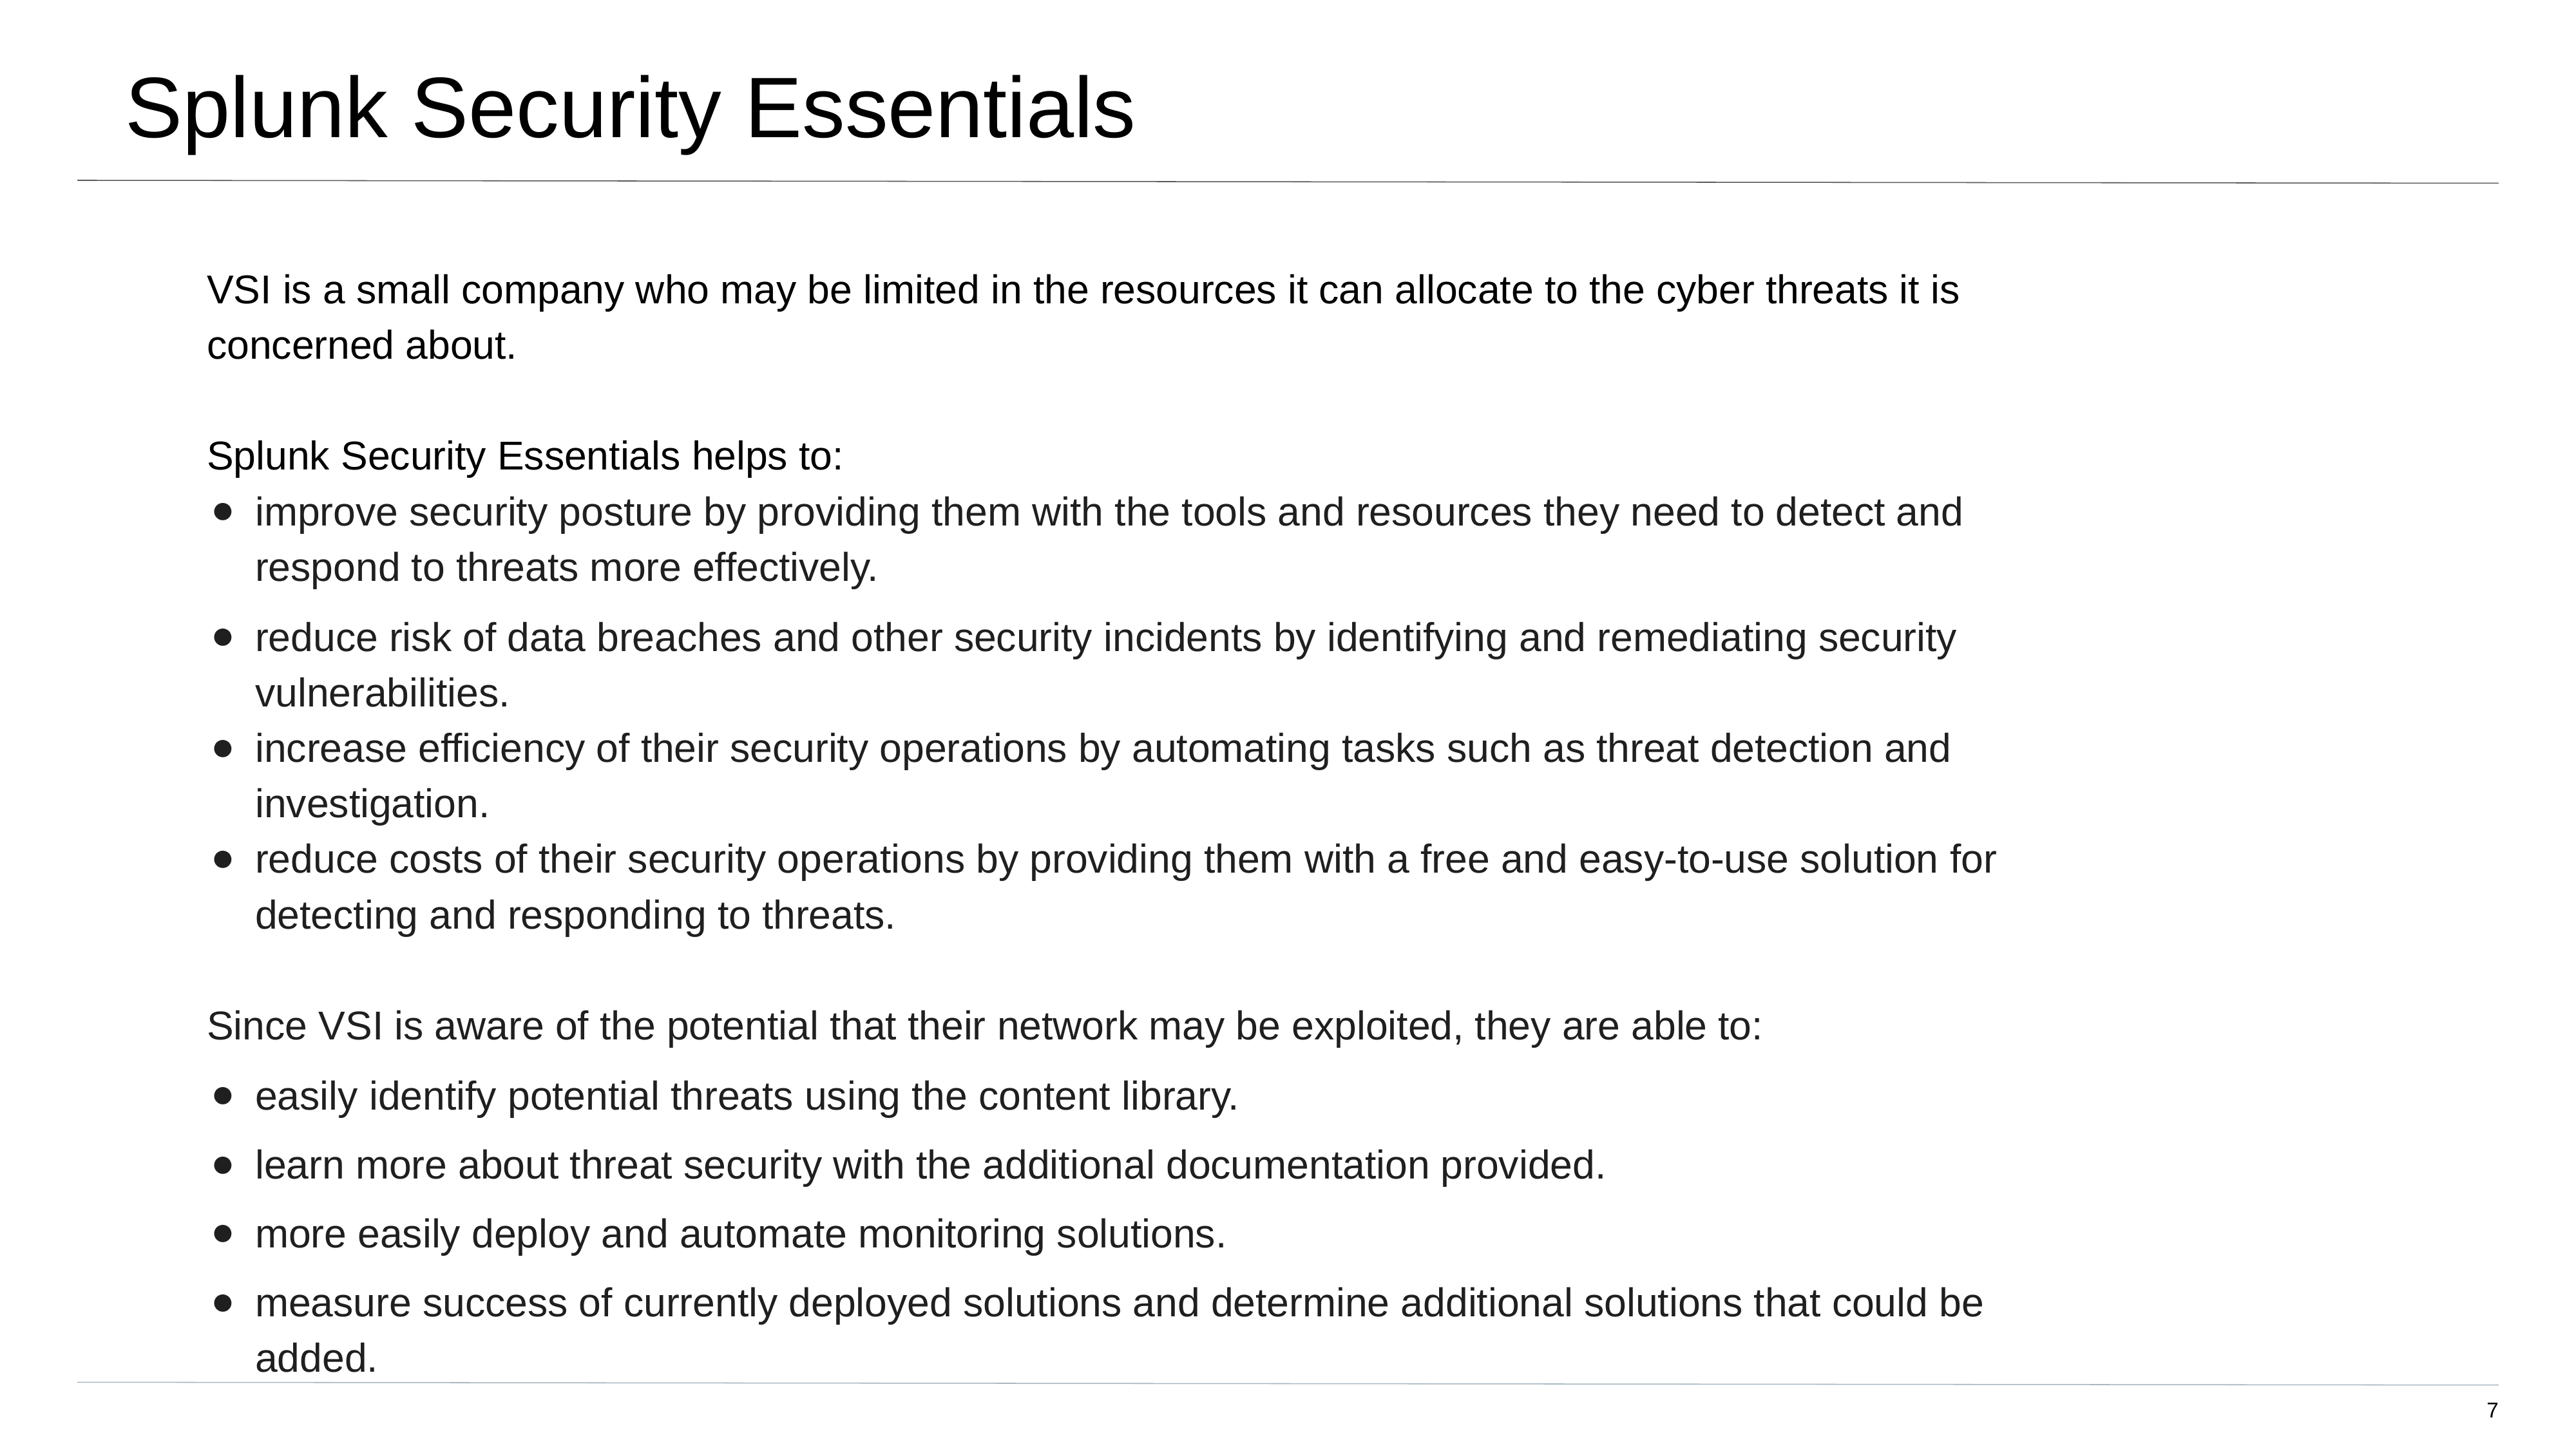

# Splunk Security Essentials
VSI is a small company who may be limited in the resources it can allocate to the cyber threats it is concerned about.

Splunk Security Essentials helps to:
improve security posture by providing them with the tools and resources they need to detect and respond to threats more effectively.
reduce risk of data breaches and other security incidents by identifying and remediating security vulnerabilities.
increase efficiency of their security operations by automating tasks such as threat detection and investigation.
reduce costs of their security operations by providing them with a free and easy-to-use solution for detecting and responding to threats.

Since VSI is aware of the potential that their network may be exploited, they are able to:
easily identify potential threats using the content library.
learn more about threat security with the additional documentation provided.
more easily deploy and automate monitoring solutions.
measure success of currently deployed solutions and determine additional solutions that could be added.

7